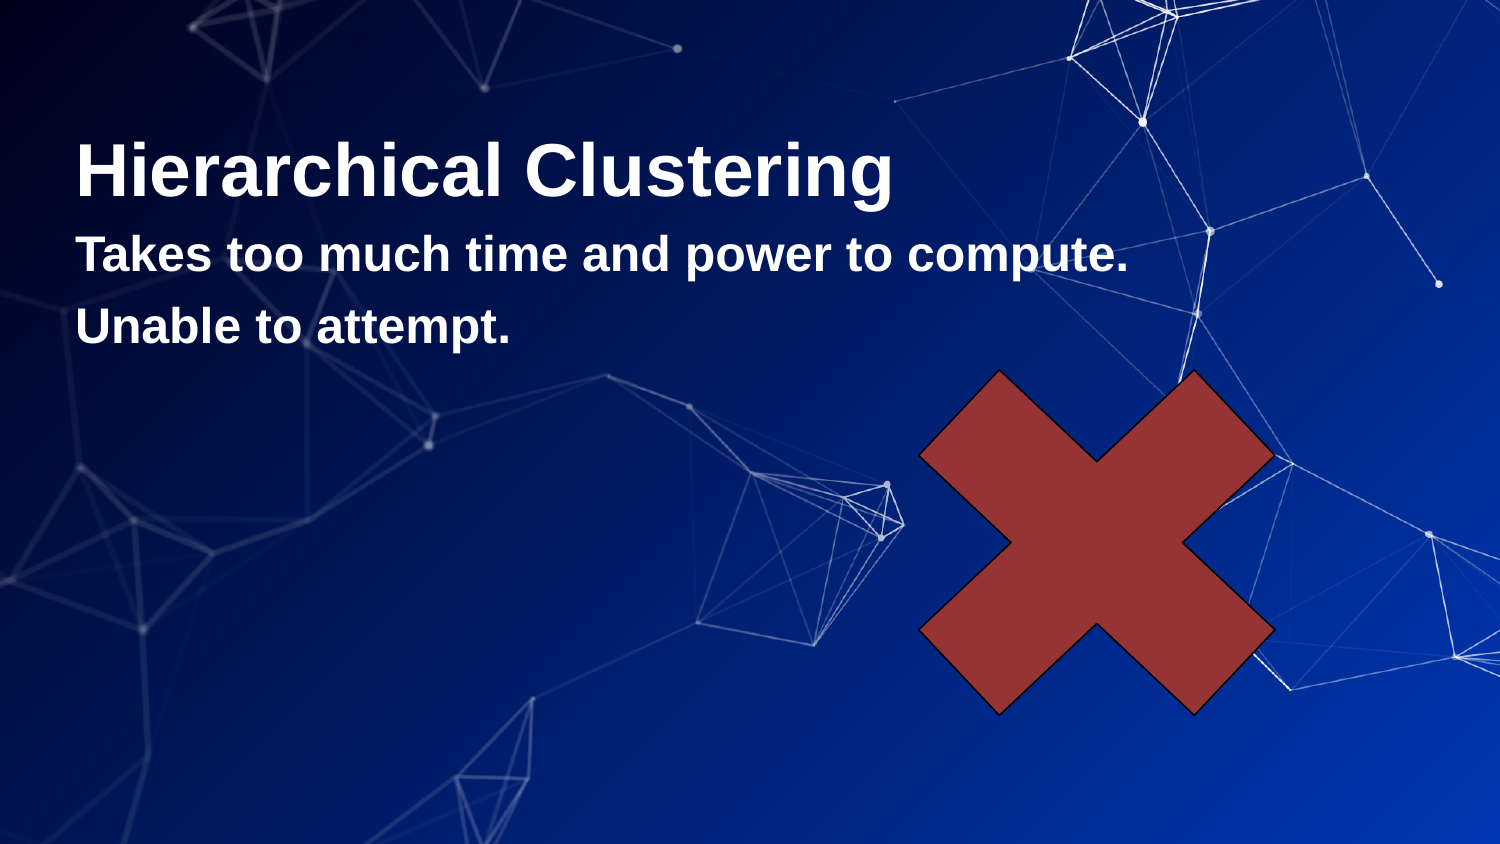

# Hierarchical Clustering
Takes too much time and power to compute.
Unable to attempt.